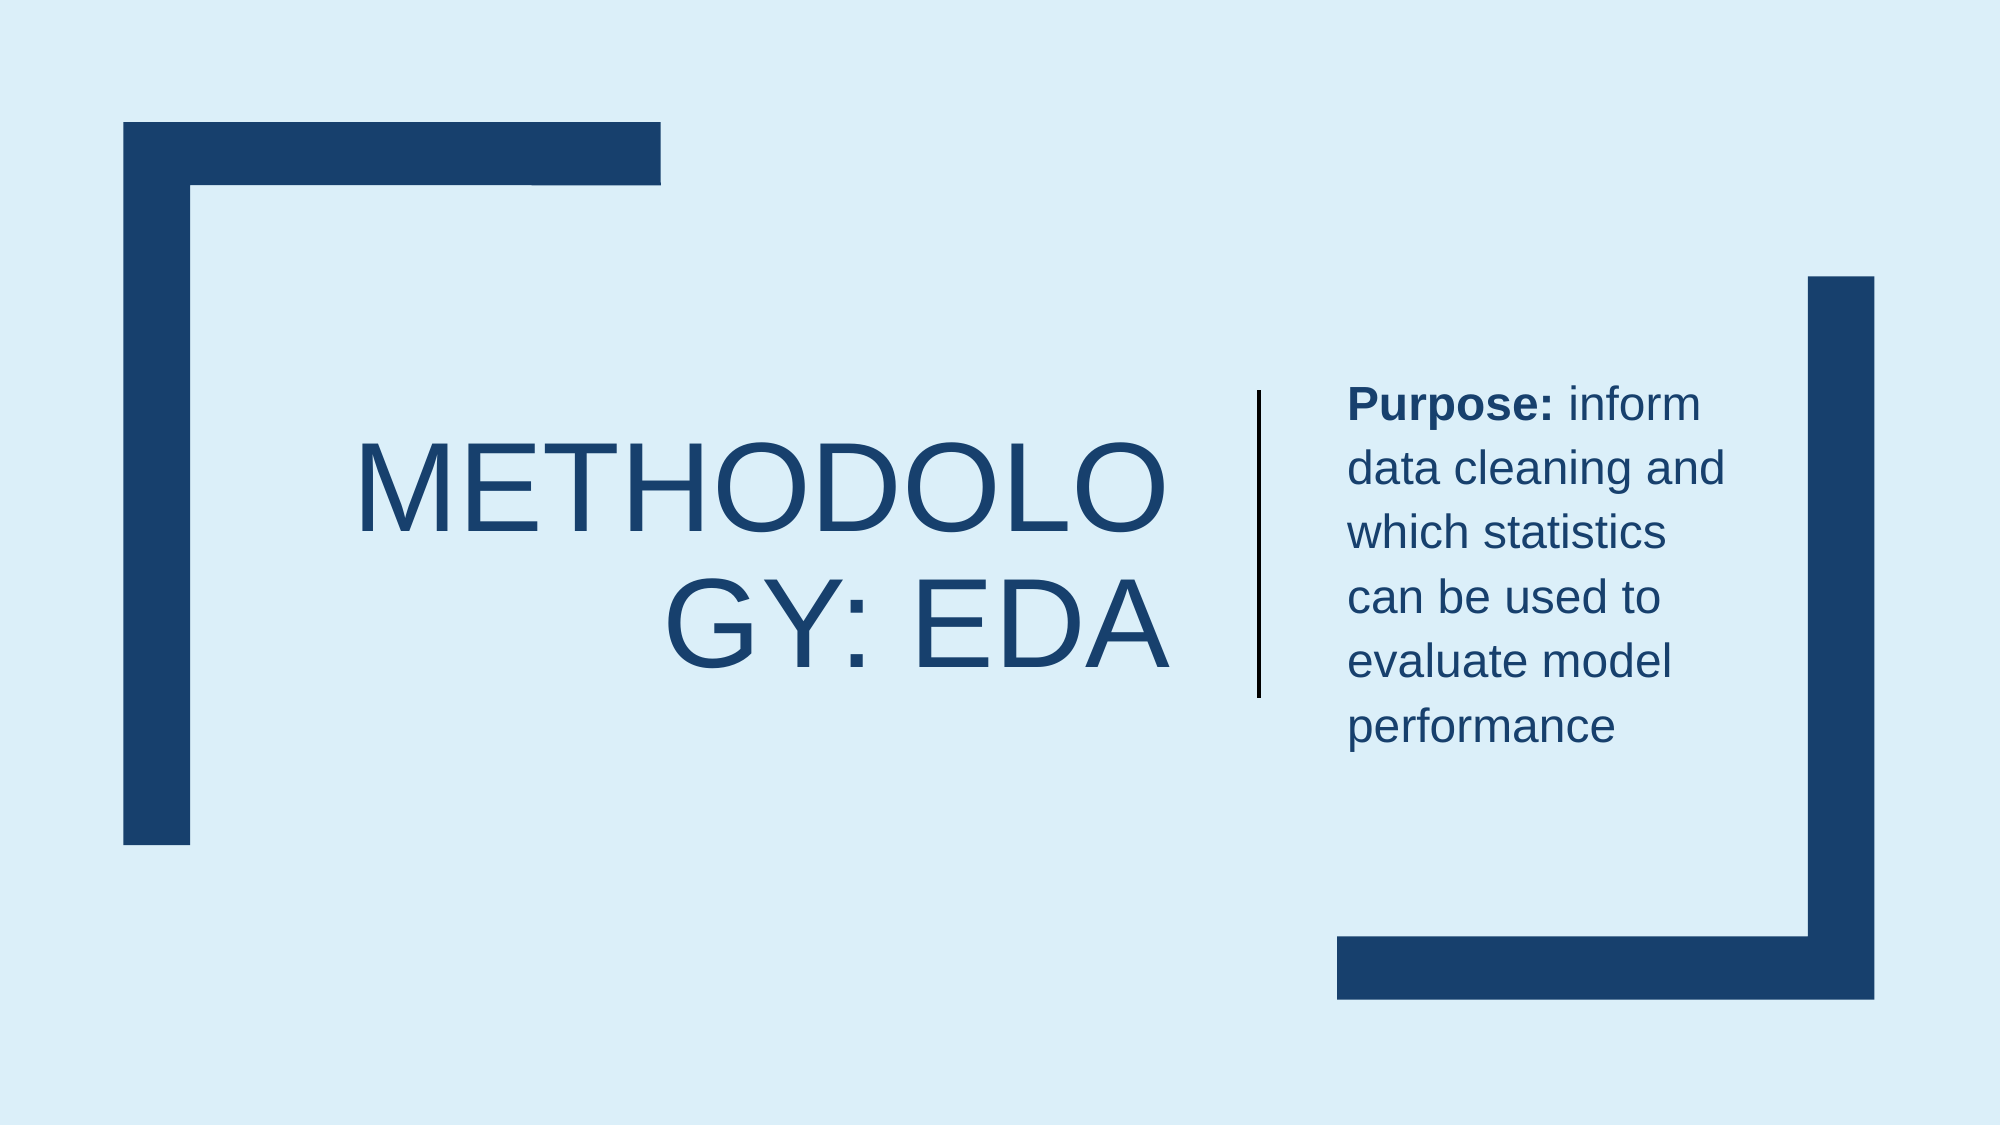

Purpose: inform data cleaning and which statistics can be used to evaluate model performance
# Methodology: EDA